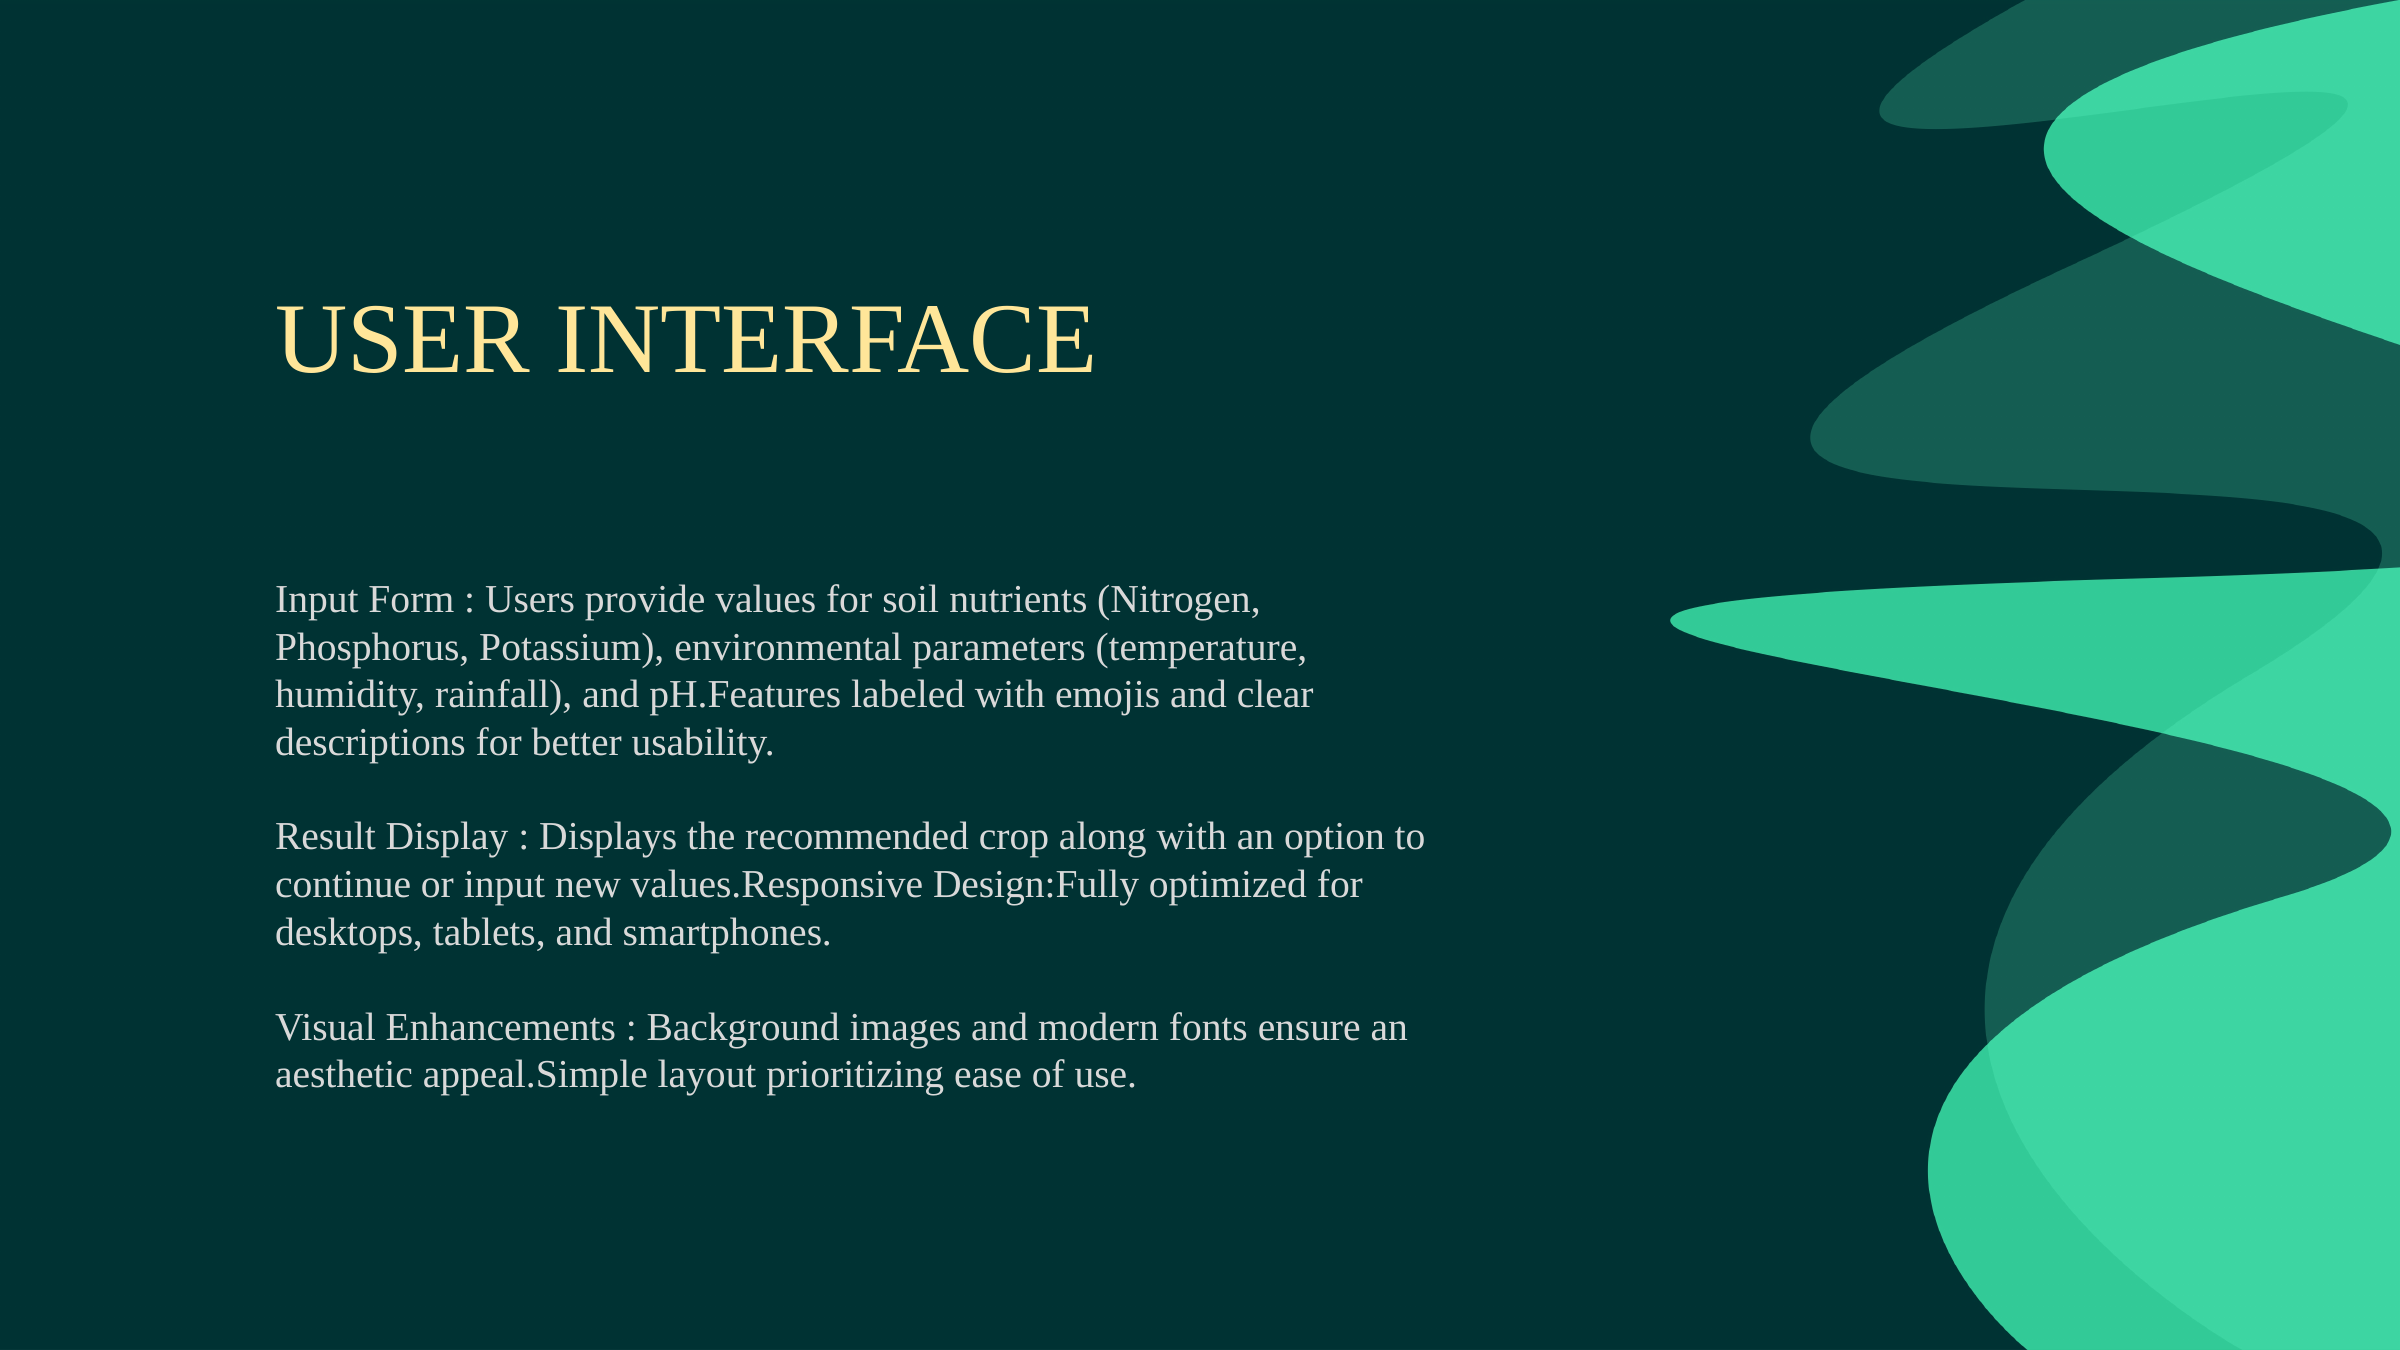

USER INTERFACE
Input Form : Users provide values for soil nutrients (Nitrogen, Phosphorus, Potassium), environmental parameters (temperature, humidity, rainfall), and pH.Features labeled with emojis and clear descriptions for better usability.

Result Display : Displays the recommended crop along with an option to continue or input new values.Responsive Design:Fully optimized for desktops, tablets, and smartphones.

Visual Enhancements : Background images and modern fonts ensure an aesthetic appeal.Simple layout prioritizing ease of use.